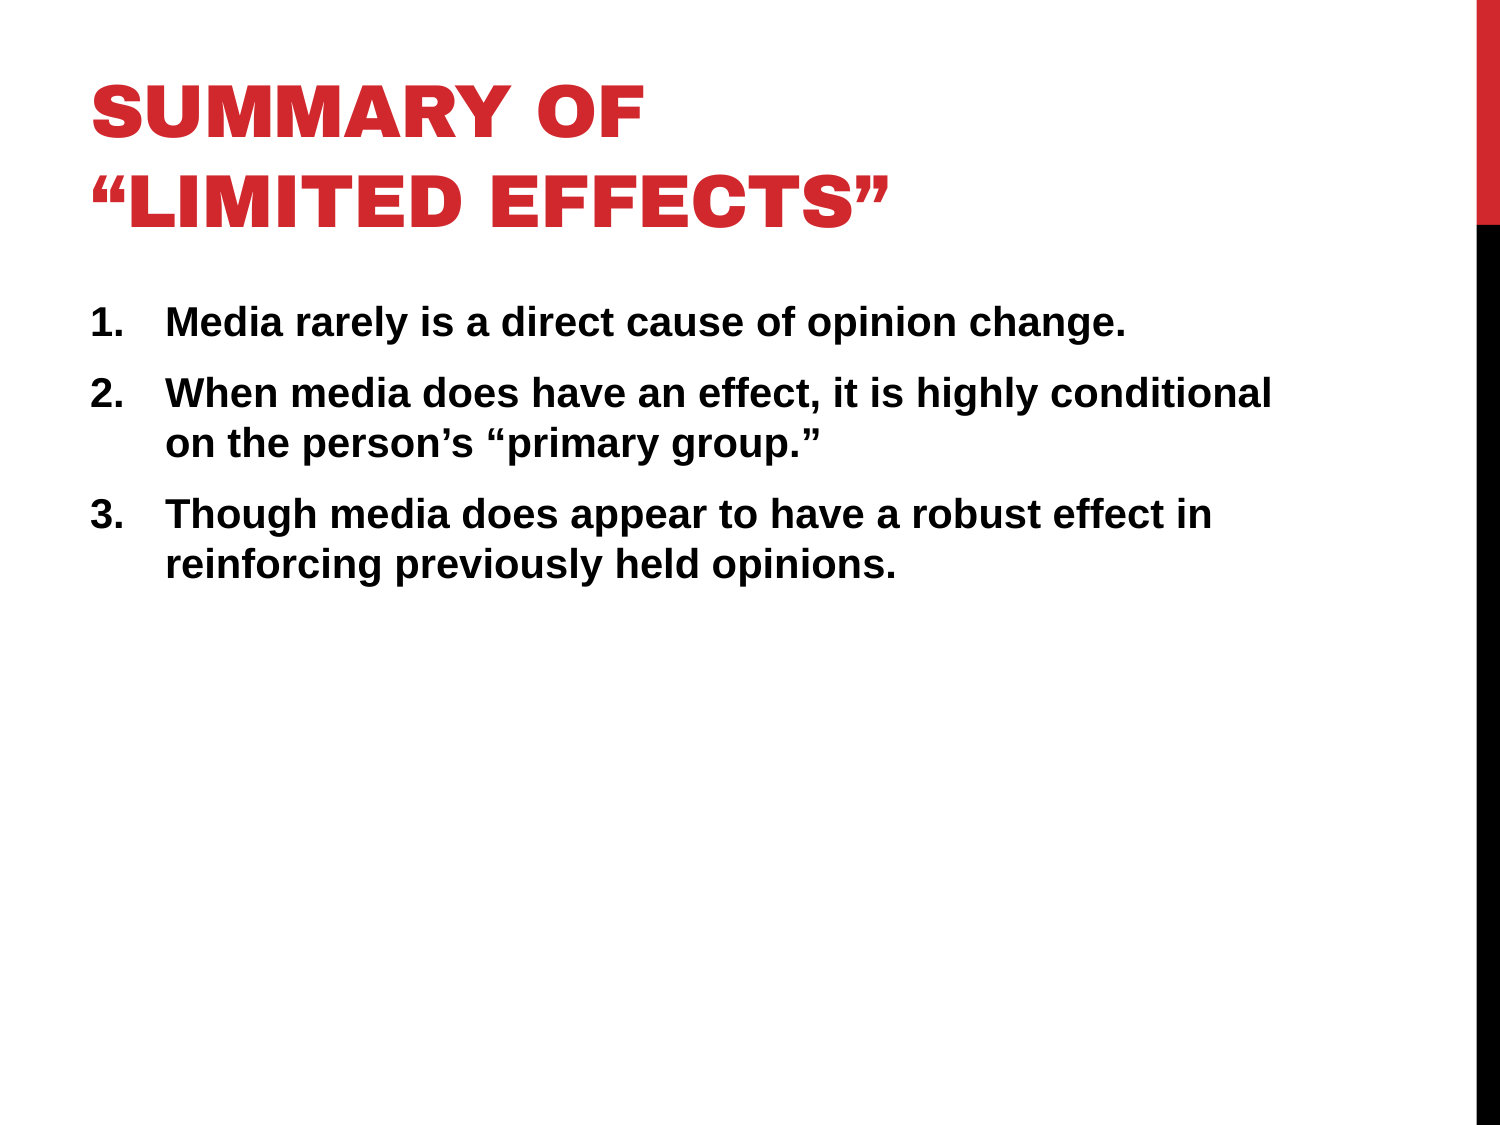

# Summary Of “Limited Effects”
Media rarely is a direct cause of opinion change.
When media does have an effect, it is highly conditional on the person’s “primary group.”
Though media does appear to have a robust effect in reinforcing previously held opinions.